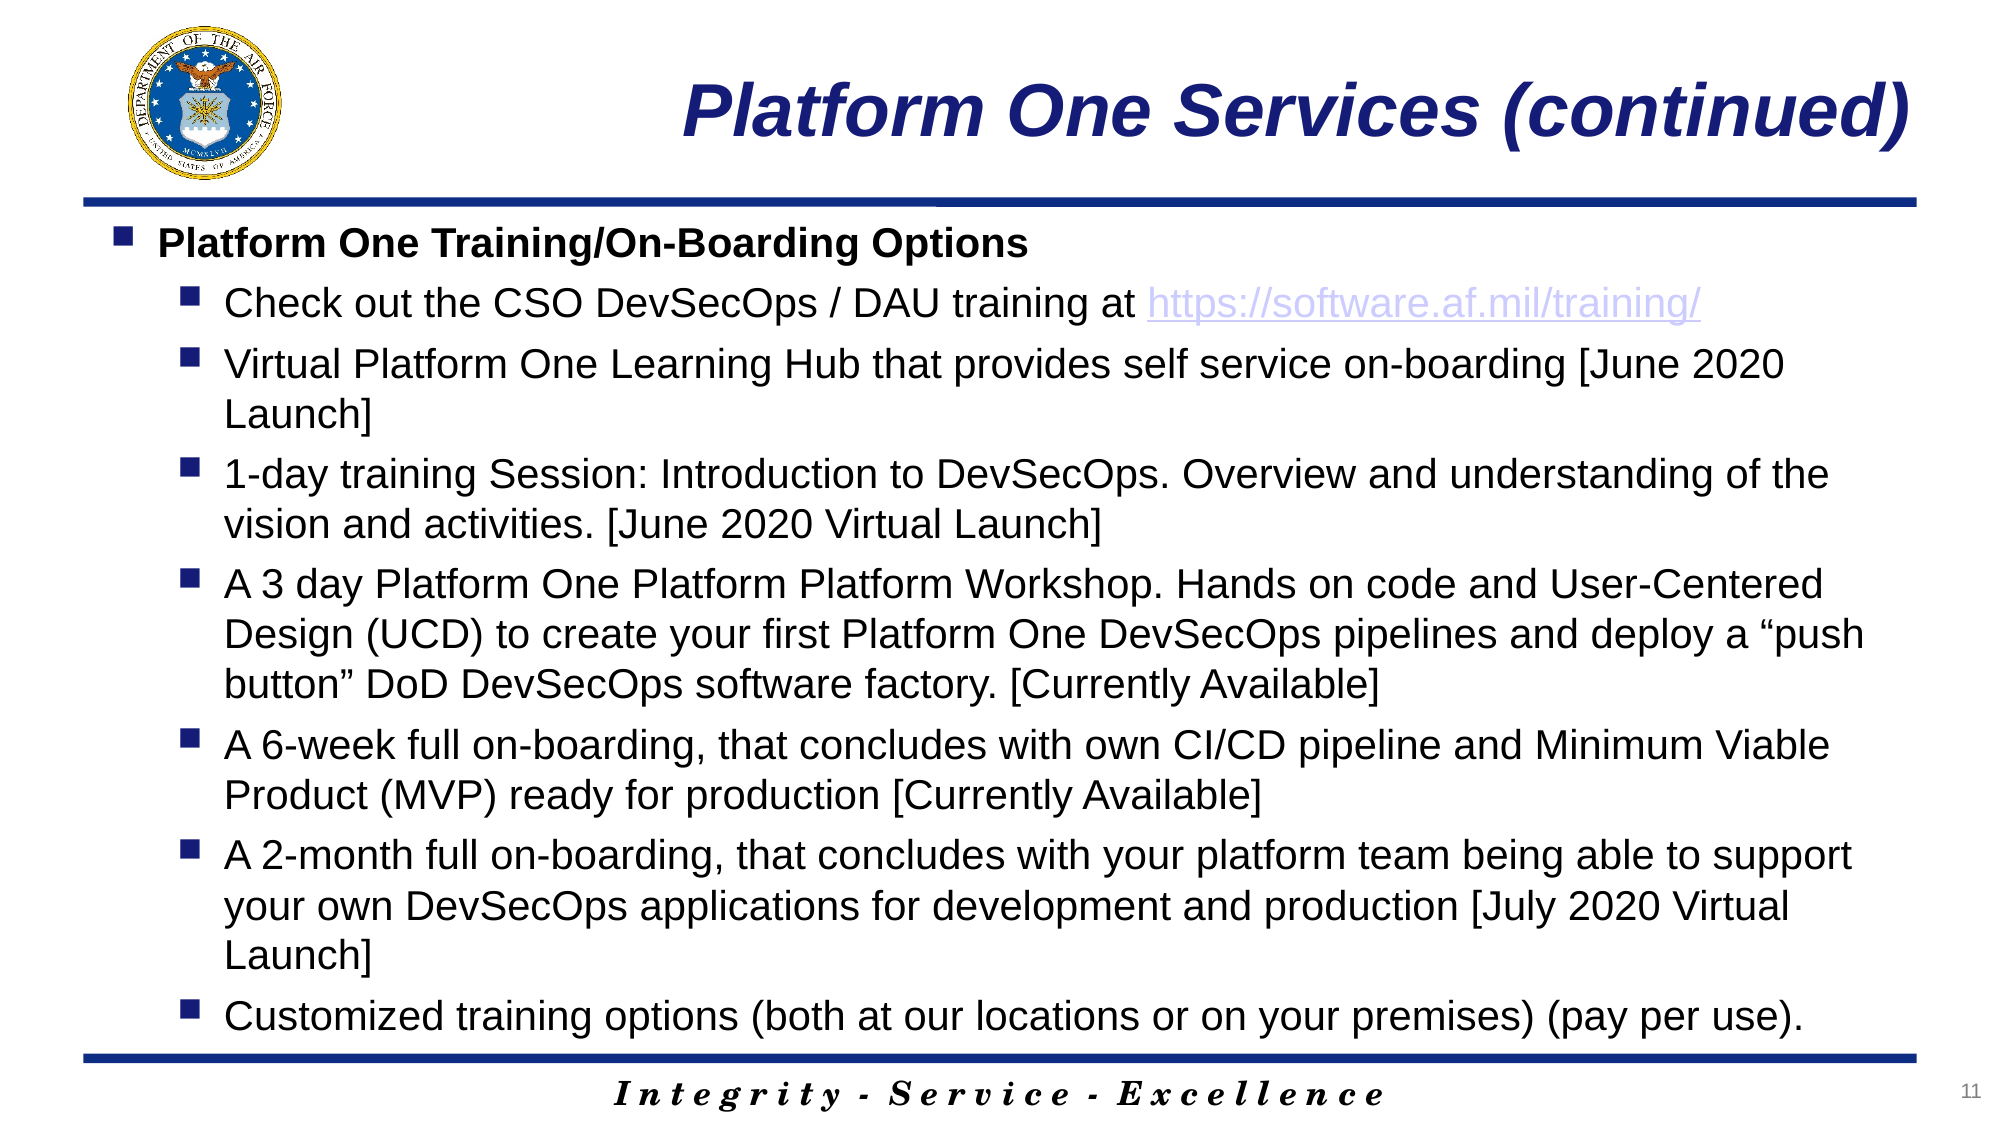

# Platform One Services (continued)
Platform One Training/On-Boarding Options
Check out the CSO DevSecOps / DAU training at https://software.af.mil/training/
Virtual Platform One Learning Hub that provides self service on-boarding [June 2020 Launch]
1-day training Session: Introduction to DevSecOps. Overview and understanding of the vision and activities. [June 2020 Virtual Launch]
A 3 day Platform One Platform Platform Workshop. Hands on code and User-Centered Design (UCD) to create your first Platform One DevSecOps pipelines and deploy a “push button” DoD DevSecOps software factory. [Currently Available]
A 6-week full on-boarding, that concludes with own CI/CD pipeline and Minimum Viable Product (MVP) ready for production [Currently Available]
A 2-month full on-boarding, that concludes with your platform team being able to support your own DevSecOps applications for development and production [July 2020 Virtual Launch]
Customized training options (both at our locations or on your premises) (pay per use).
11